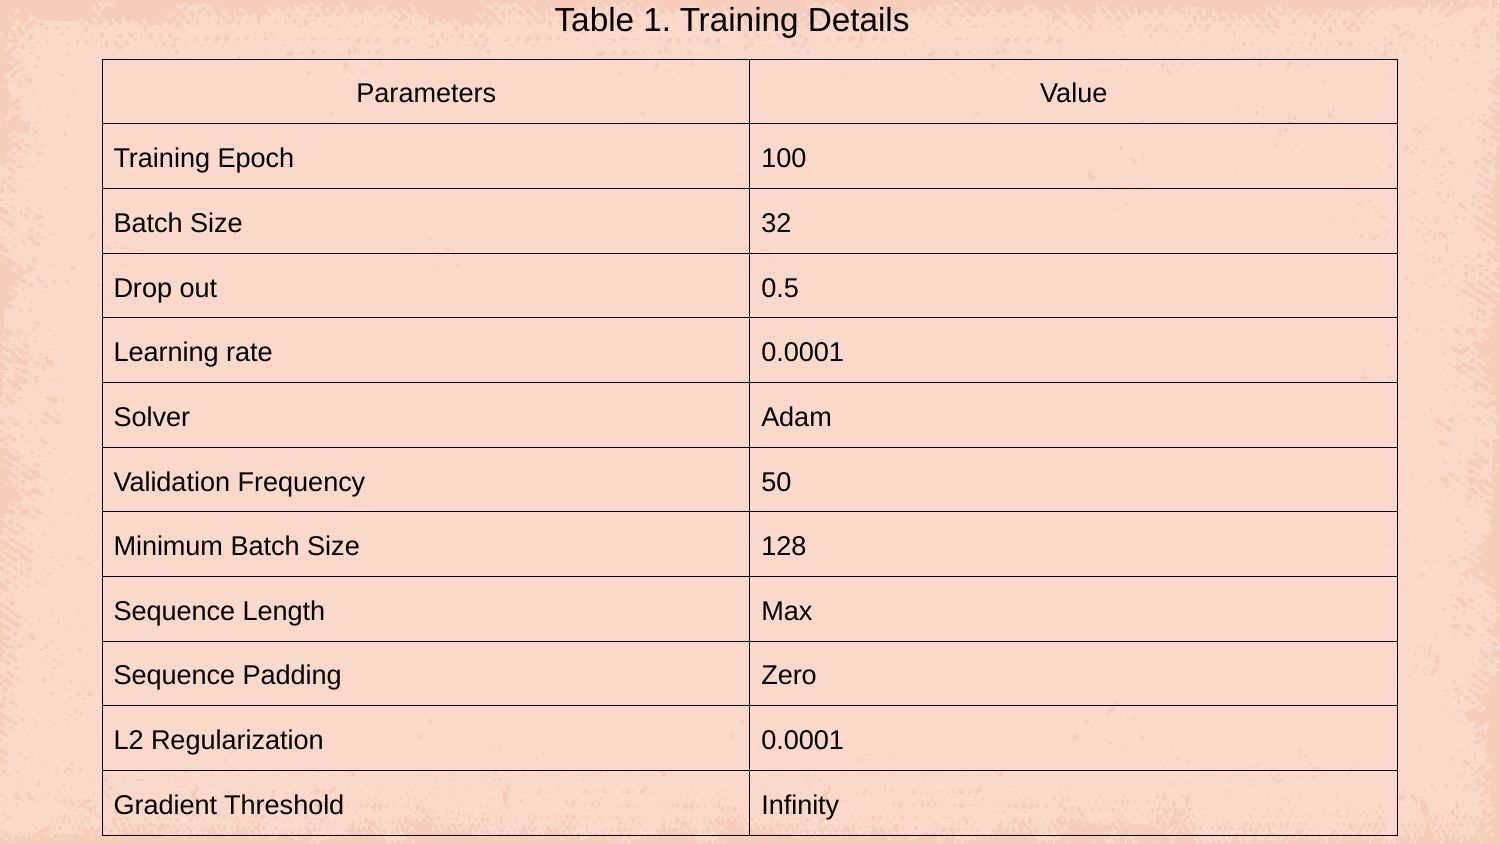

Table 1. Training Details

| Parameters | Value |
| --- | --- |
| Training Epoch | 100 |
| Batch Size | 32 |
| Drop out | 0.5 |
| Learning rate | 0.0001 |
| Solver | Adam |
| Validation Frequency | 50 |
| Minimum Batch Size | 128 |
| Sequence Length | Max |
| Sequence Padding | Zero |
| L2 Regularization | 0.0001 |
| Gradient Threshold | Infinity |